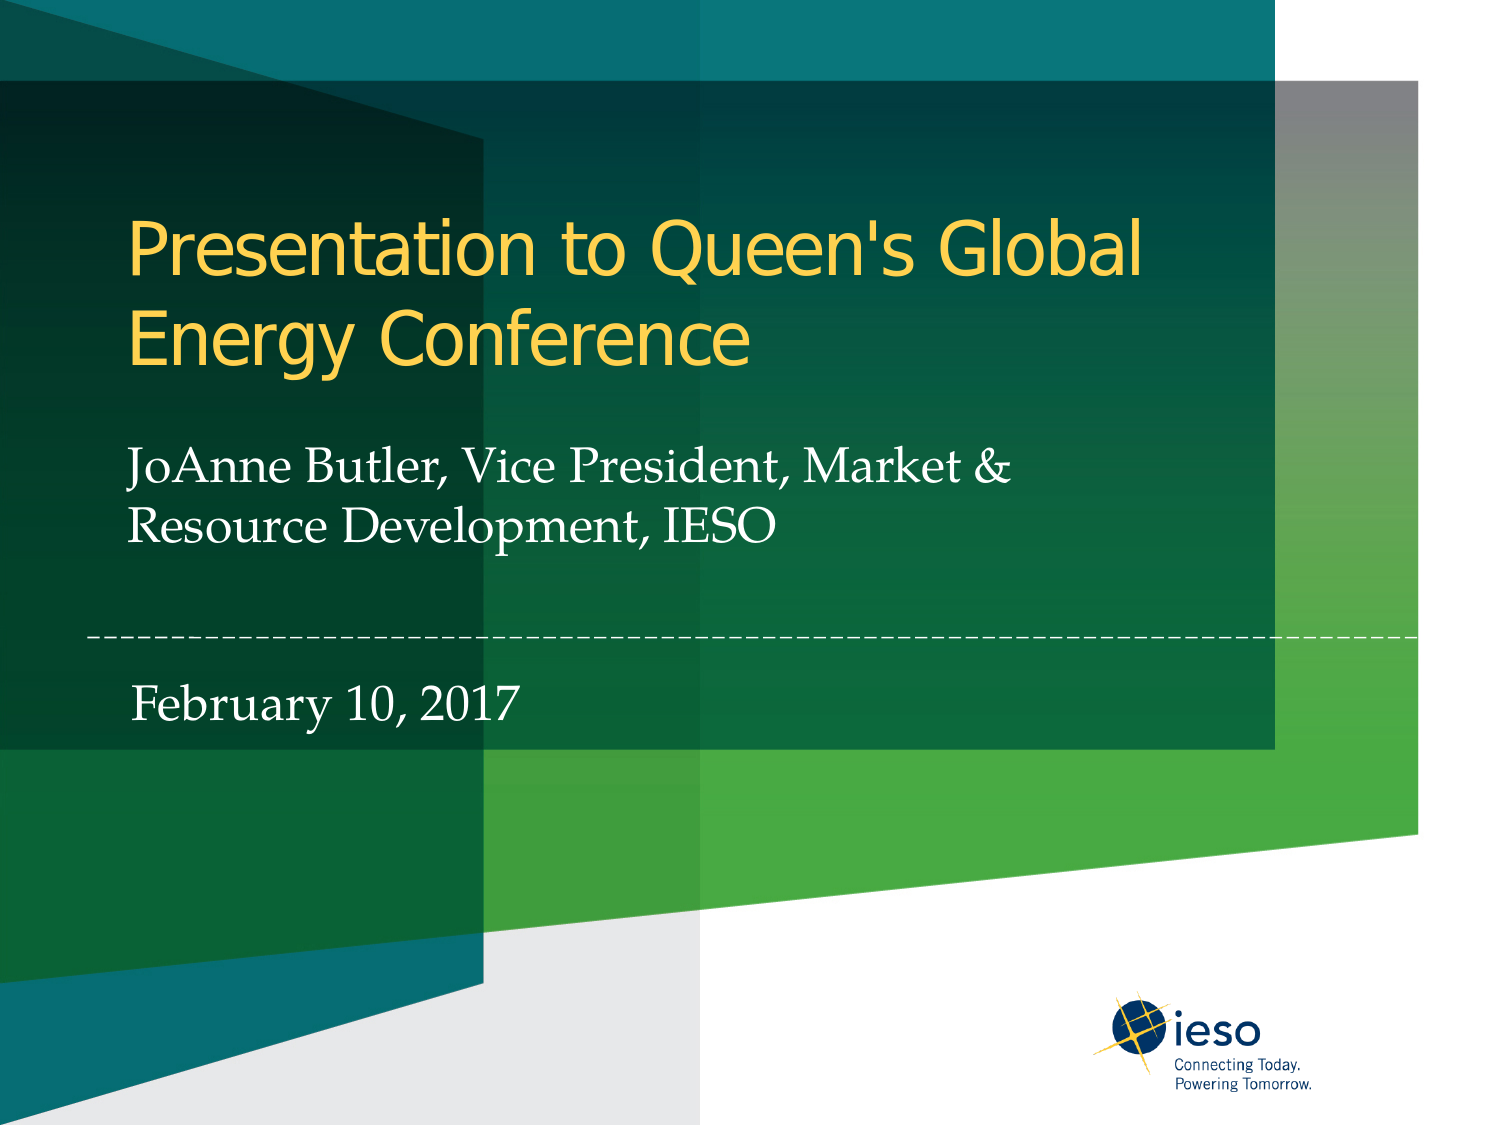

# Presentation to Queen's Global Energy Conference
JoAnne Butler, Vice President, Market & Resource Development, IESO
February 10, 2017